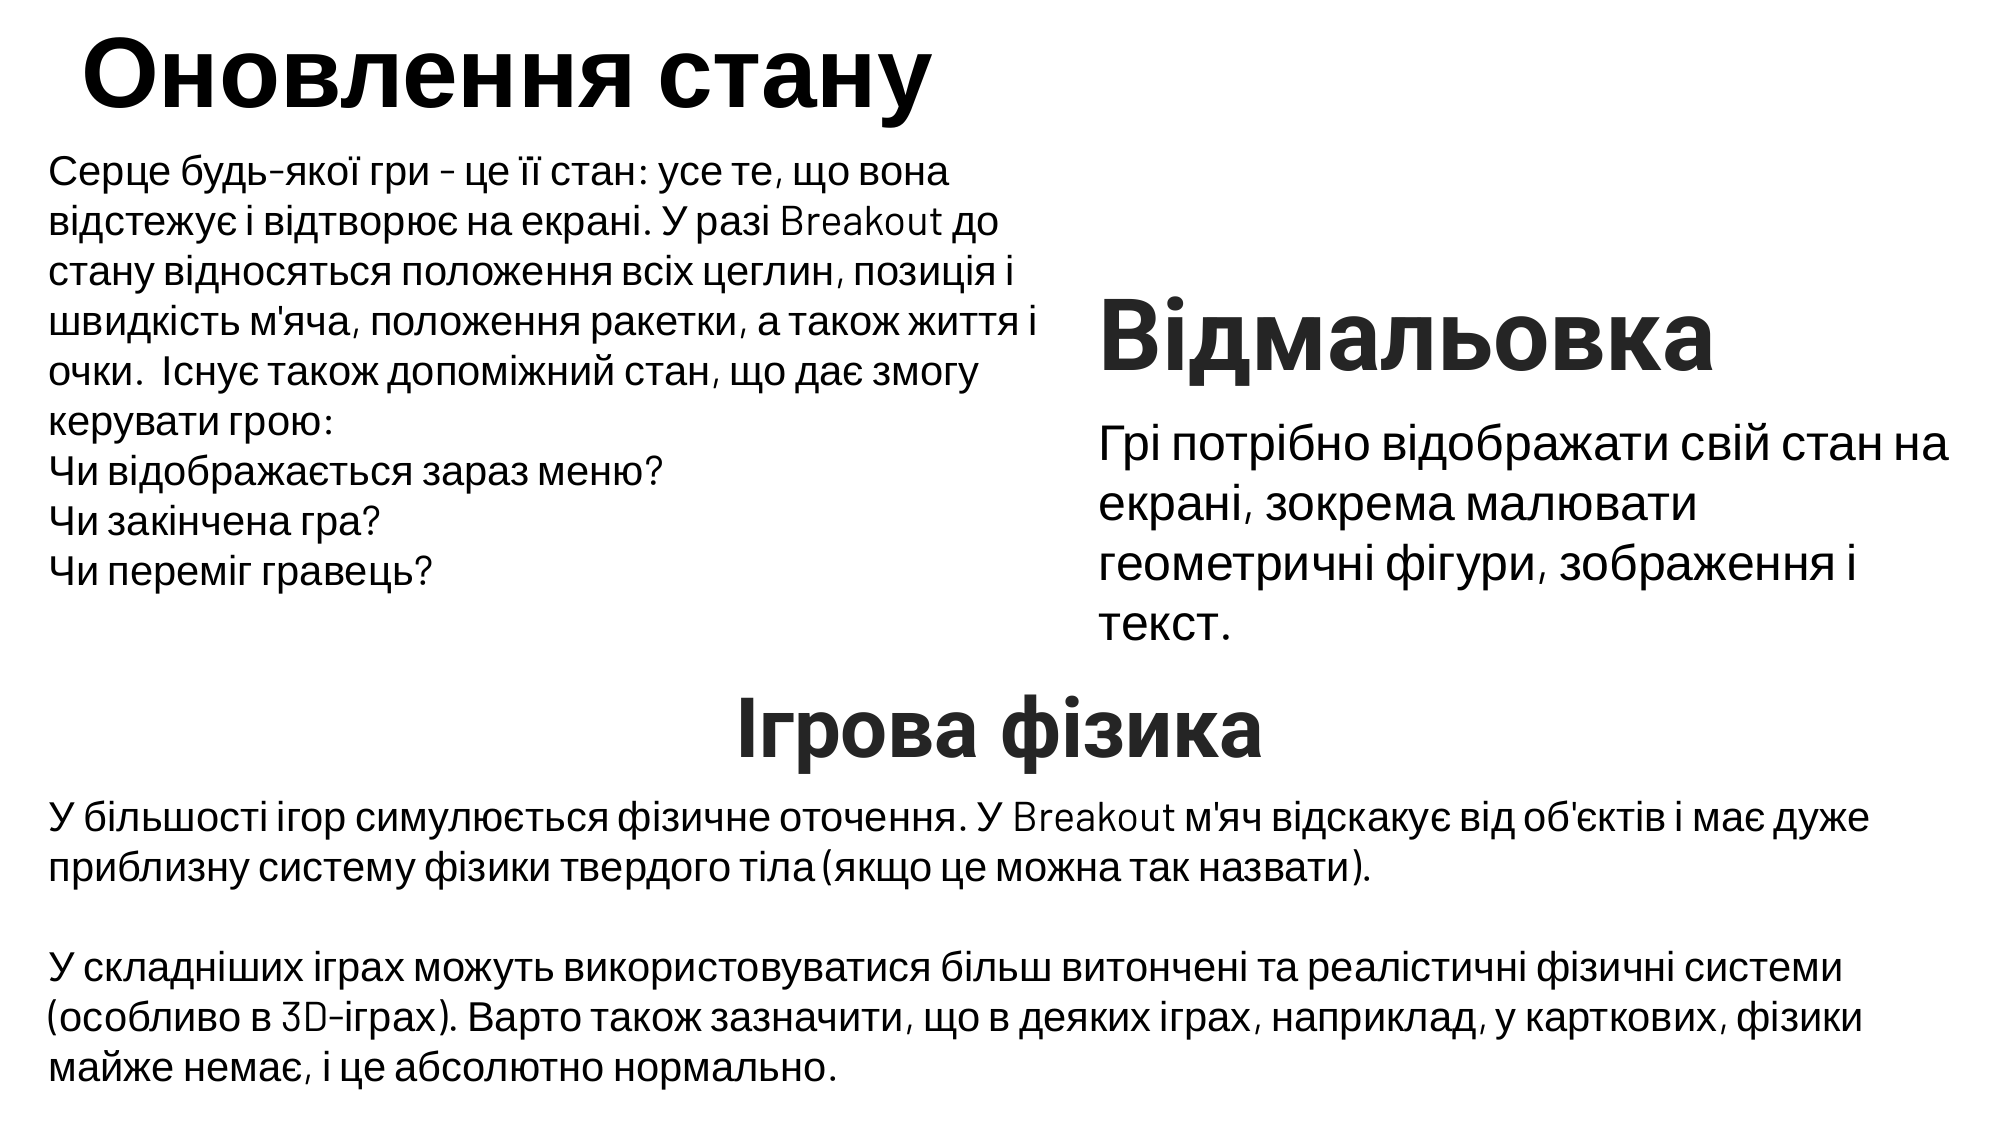

Оновлення стану
Серце будь-якої гри - це її стан: усе те, що вона відстежує і відтворює на екрані. У разі Breakout до стану відносяться положення всіх цеглин, позиція і швидкість м'яча, положення ракетки, а також життя і очки.  Існує також допоміжний стан, що дає змогу керувати грою:
Чи відображається зараз меню?
Чи закінчена гра?
Чи переміг гравець?
Відмальовка
Грі потрібно відображати свій стан на екрані, зокрема малювати геометричні фігури, зображення і текст.
Ігрова фізика
У більшості ігор симулюється фізичне оточення. У Breakout м'яч відскакує від об'єктів і має дуже приблизну систему фізики твердого тіла (якщо це можна так назвати).

У складніших іграх можуть використовуватися більш витончені та реалістичні фізичні системи (особливо в 3D-іграх). Варто також зазначити, що в деяких іграх, наприклад, у карткових, фізики майже немає, і це абсолютно нормально.